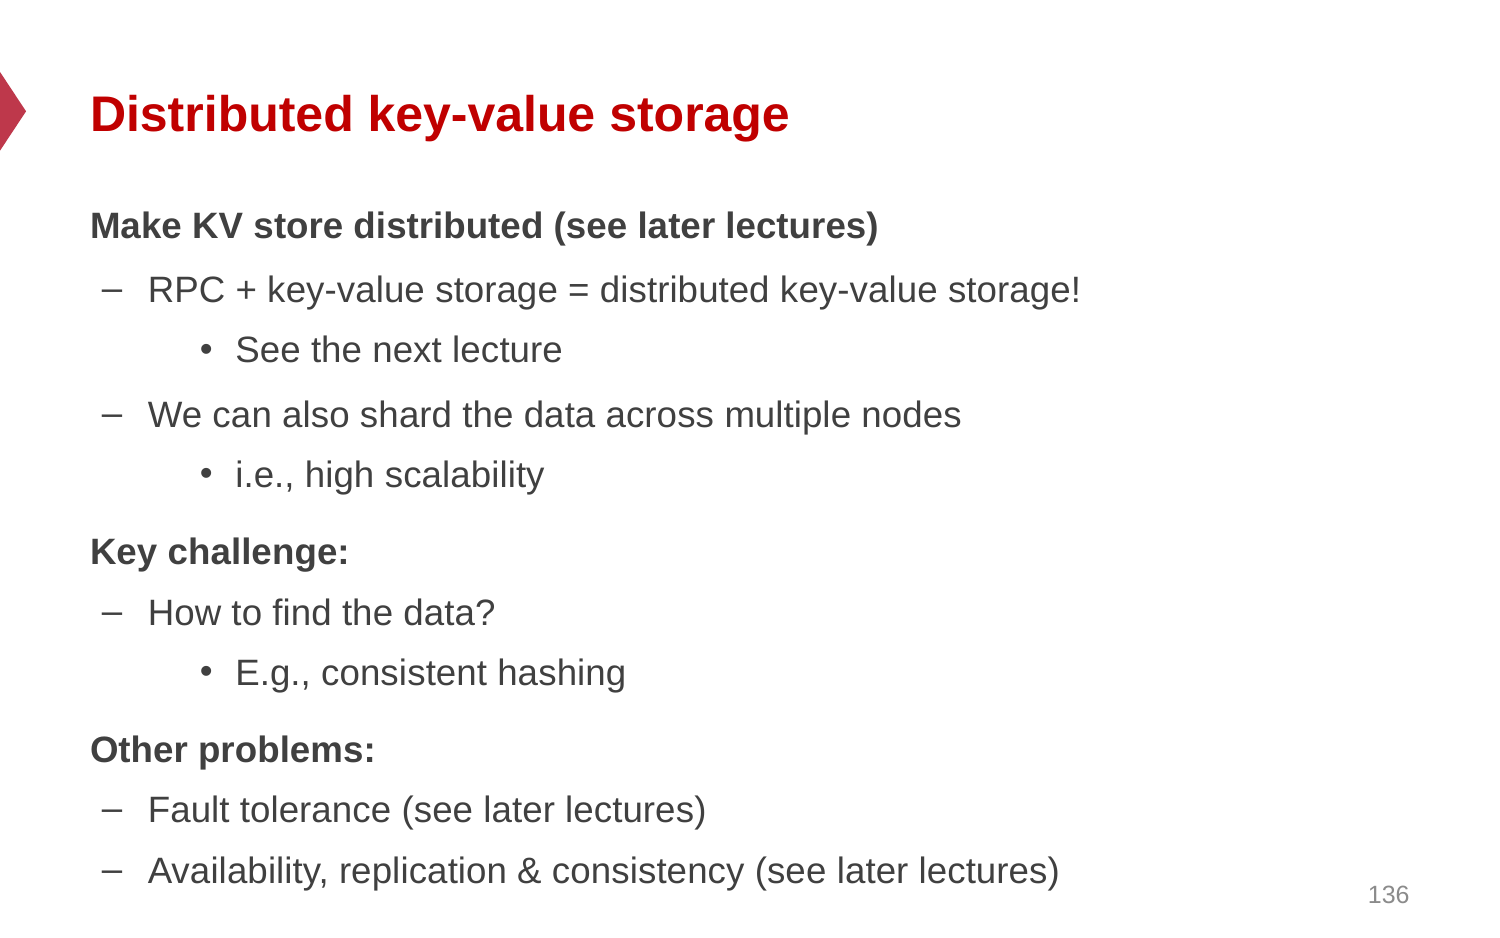

# Distributed key-value storage
Make KV store distributed (see later lectures)
RPC + key-value storage = distributed key-value storage!
See the next lecture
We can also shard the data across multiple nodes
i.e., high scalability
Key challenge:
How to find the data?
E.g., consistent hashing
Other problems:
Fault tolerance (see later lectures)
Availability, replication & consistency (see later lectures)
136